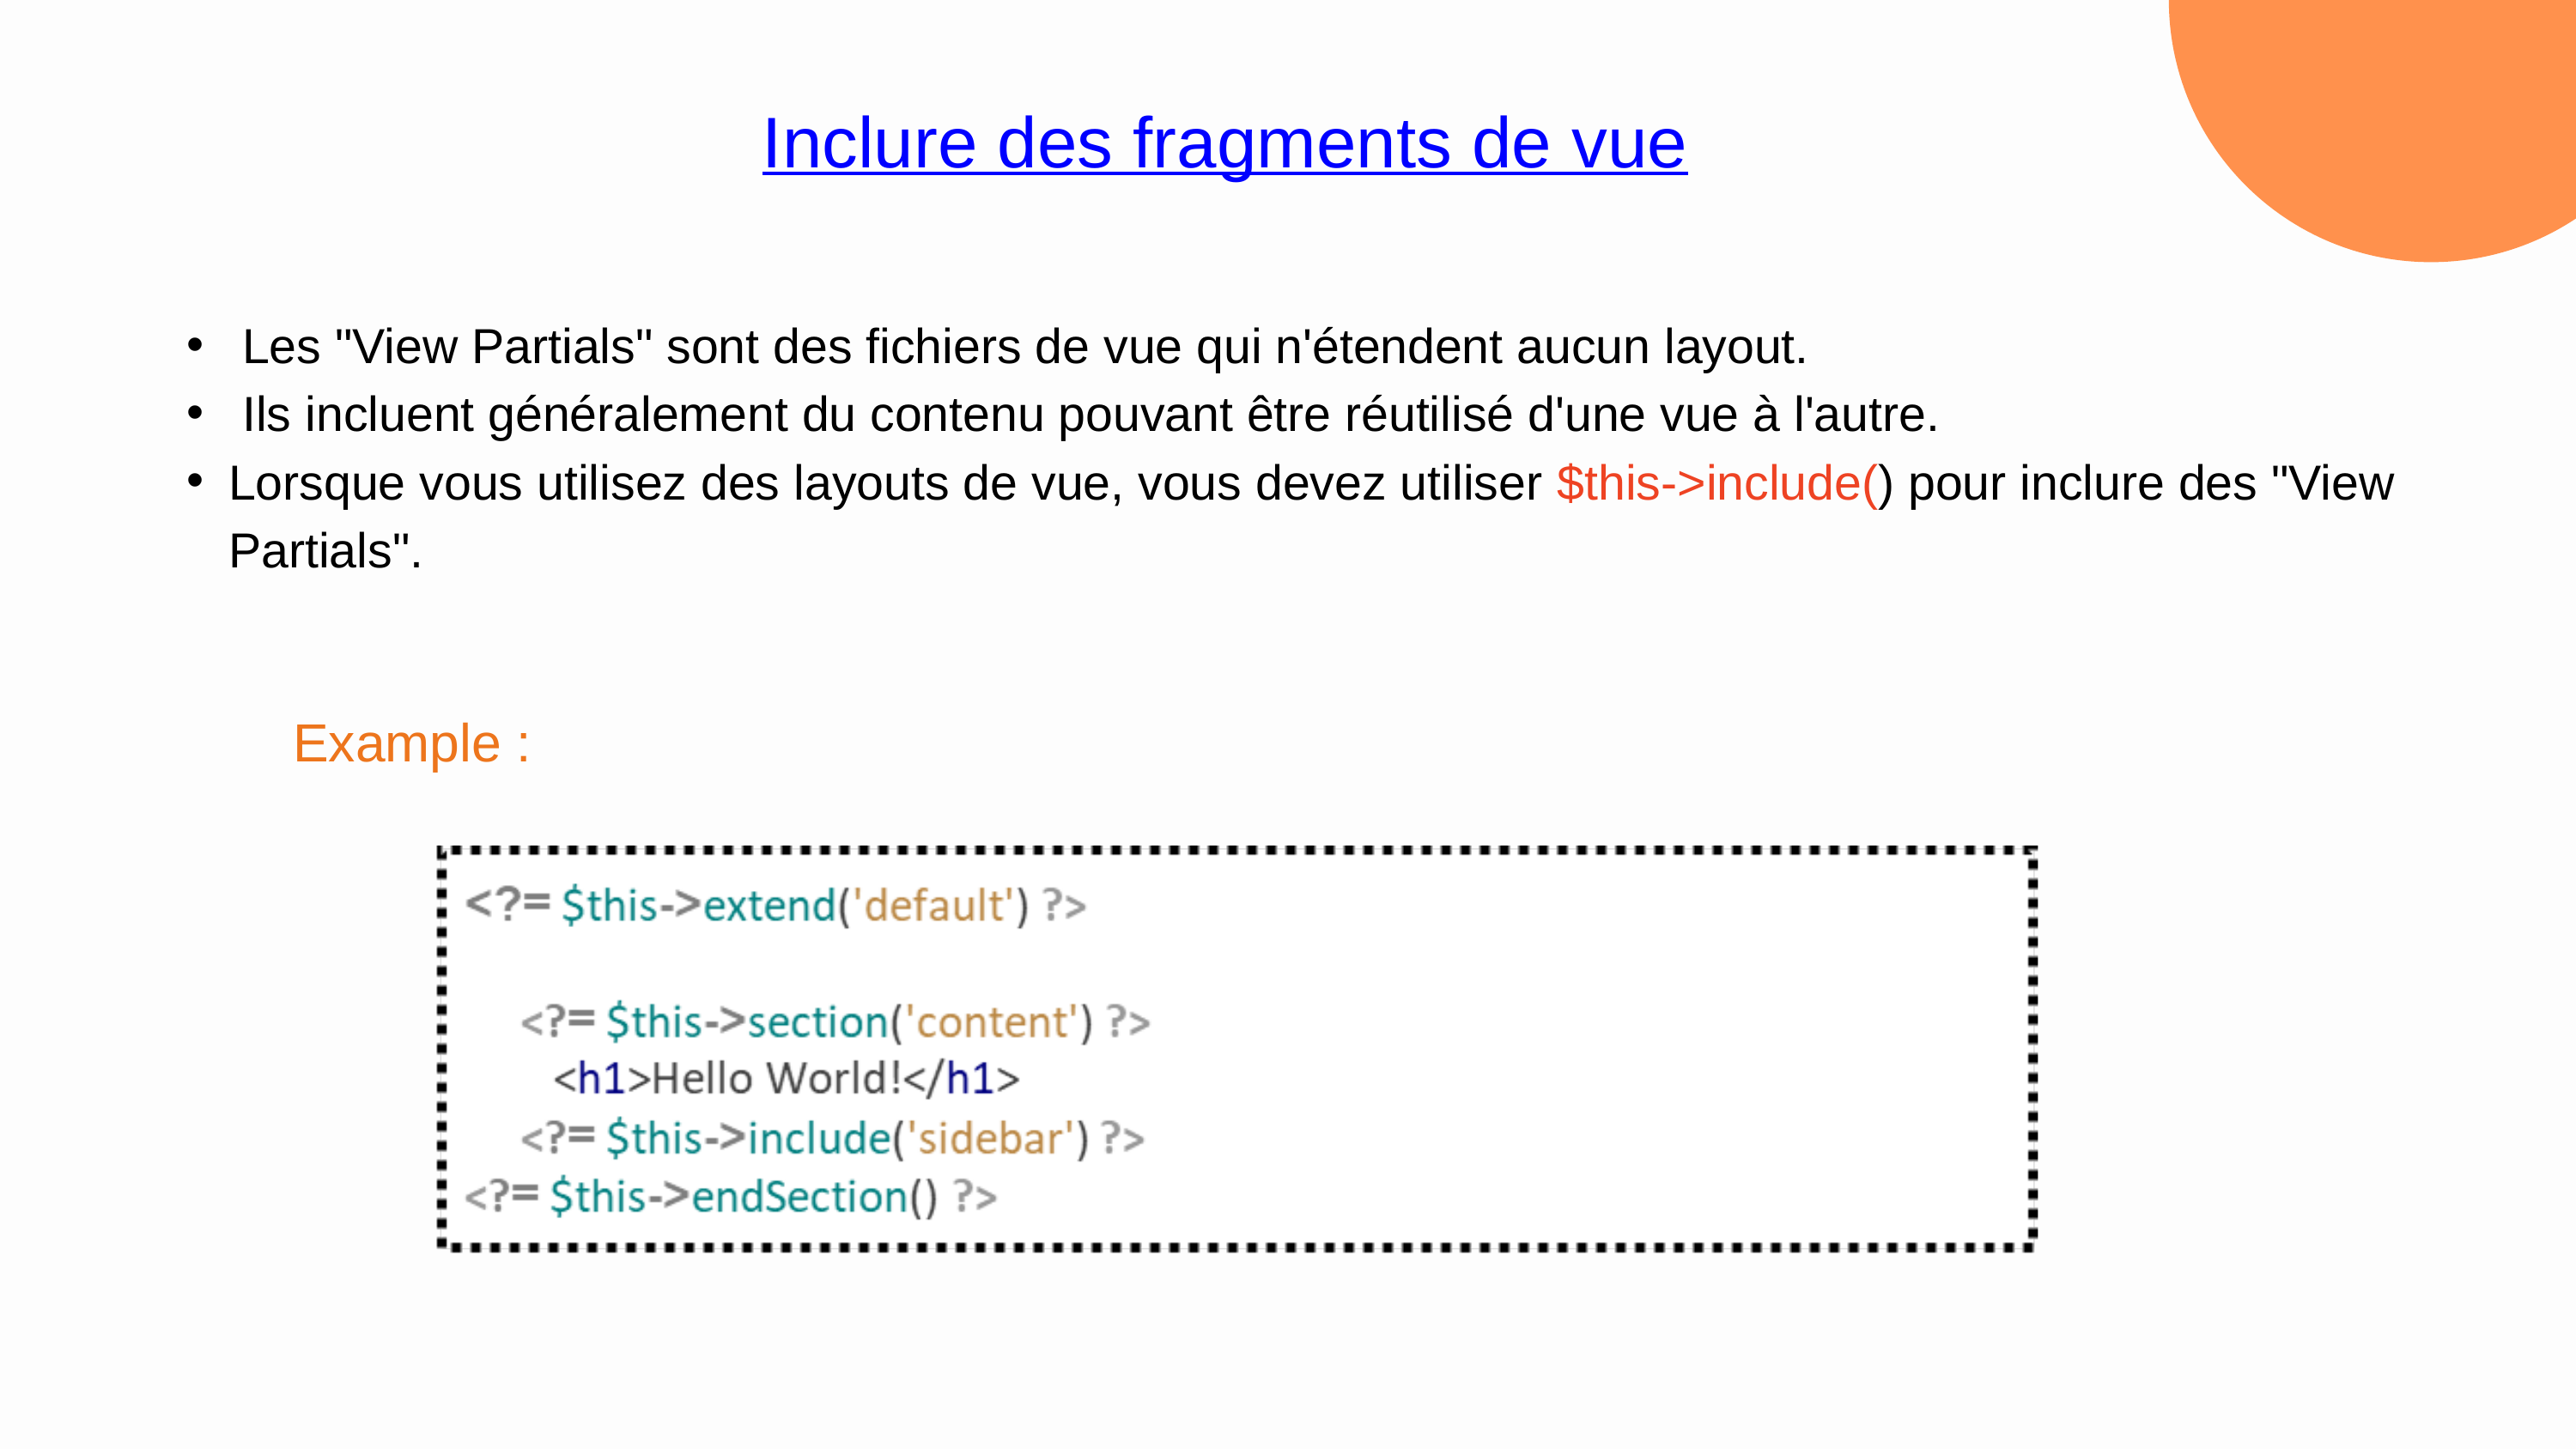

Inclure des fragments de vue
 Les "View Partials" sont des fichiers de vue qui n'étendent aucun layout.
 Ils incluent généralement du contenu pouvant être réutilisé d'une vue à l'autre.
Lorsque vous utilisez des layouts de vue, vous devez utiliser $this->include() pour inclure des "View Partials".
Example :